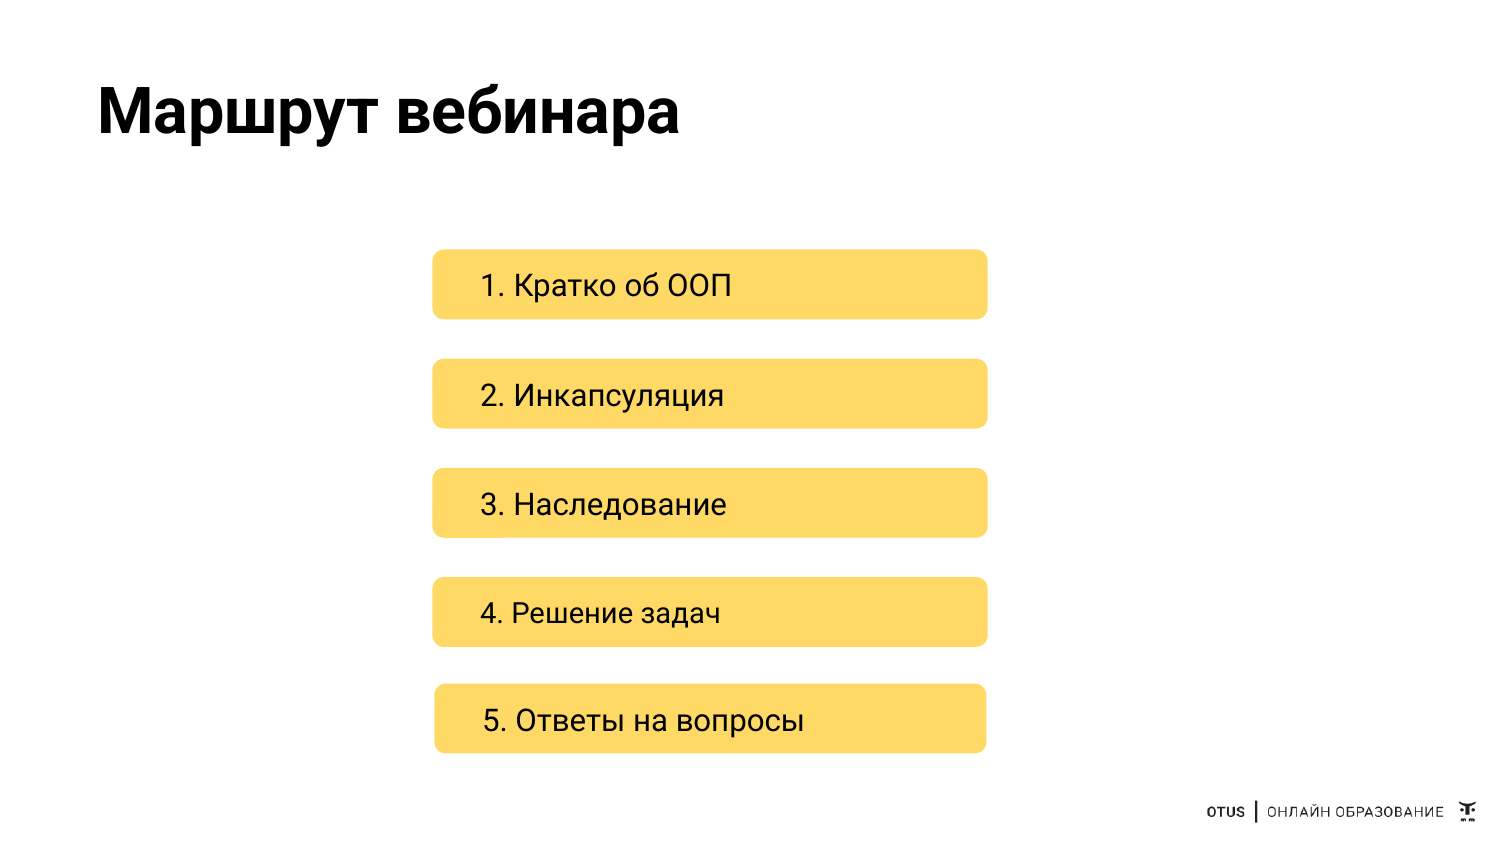

# Маршрут вебинара
1. Кратко об ООП
2. Инкапсуляция
3. Наследование
4. Решение задач
5. Ответы на вопросы